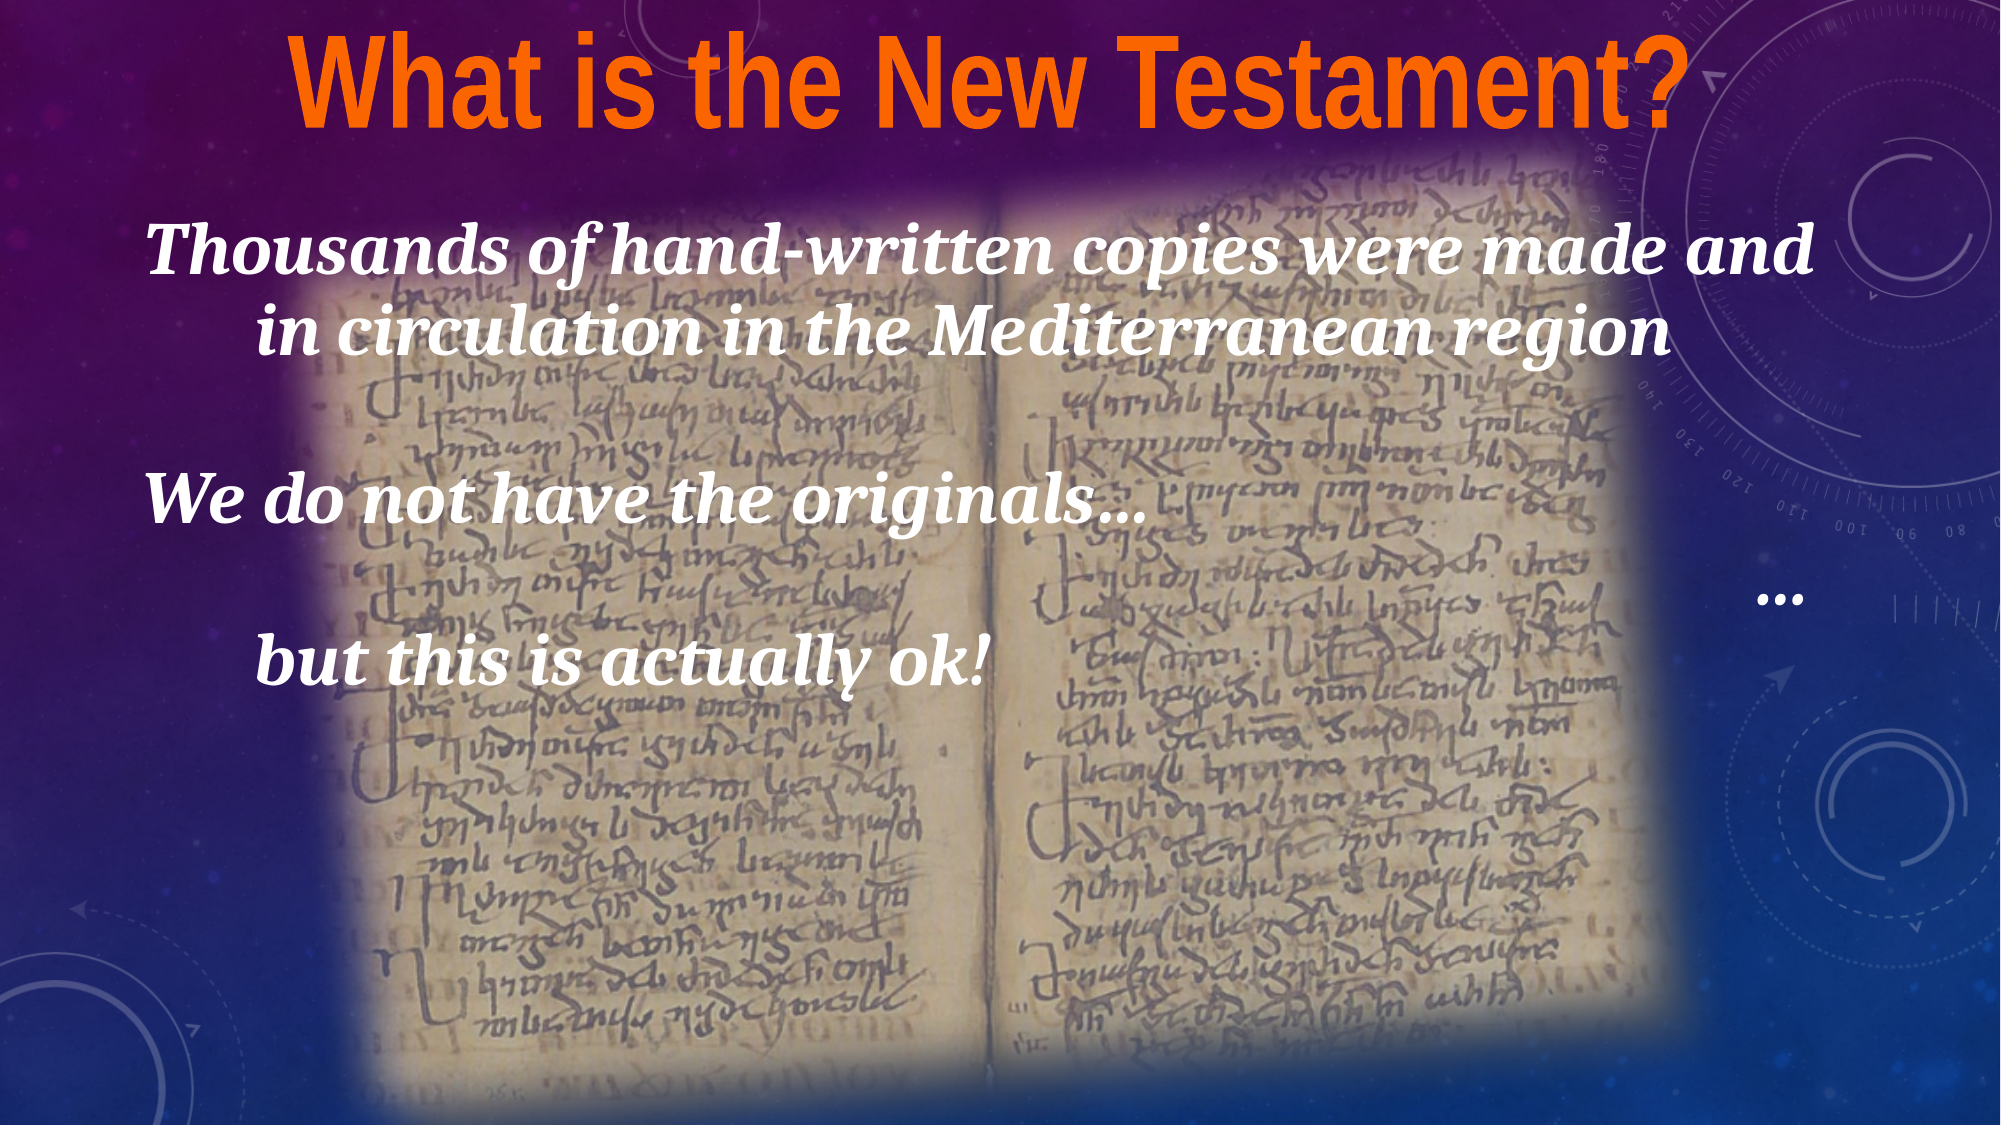

What is the New Testament?

Thousands of hand-written copies were made and in circulation in the Mediterranean region
We do not have the originals...                                                              									…but this is actually ok!